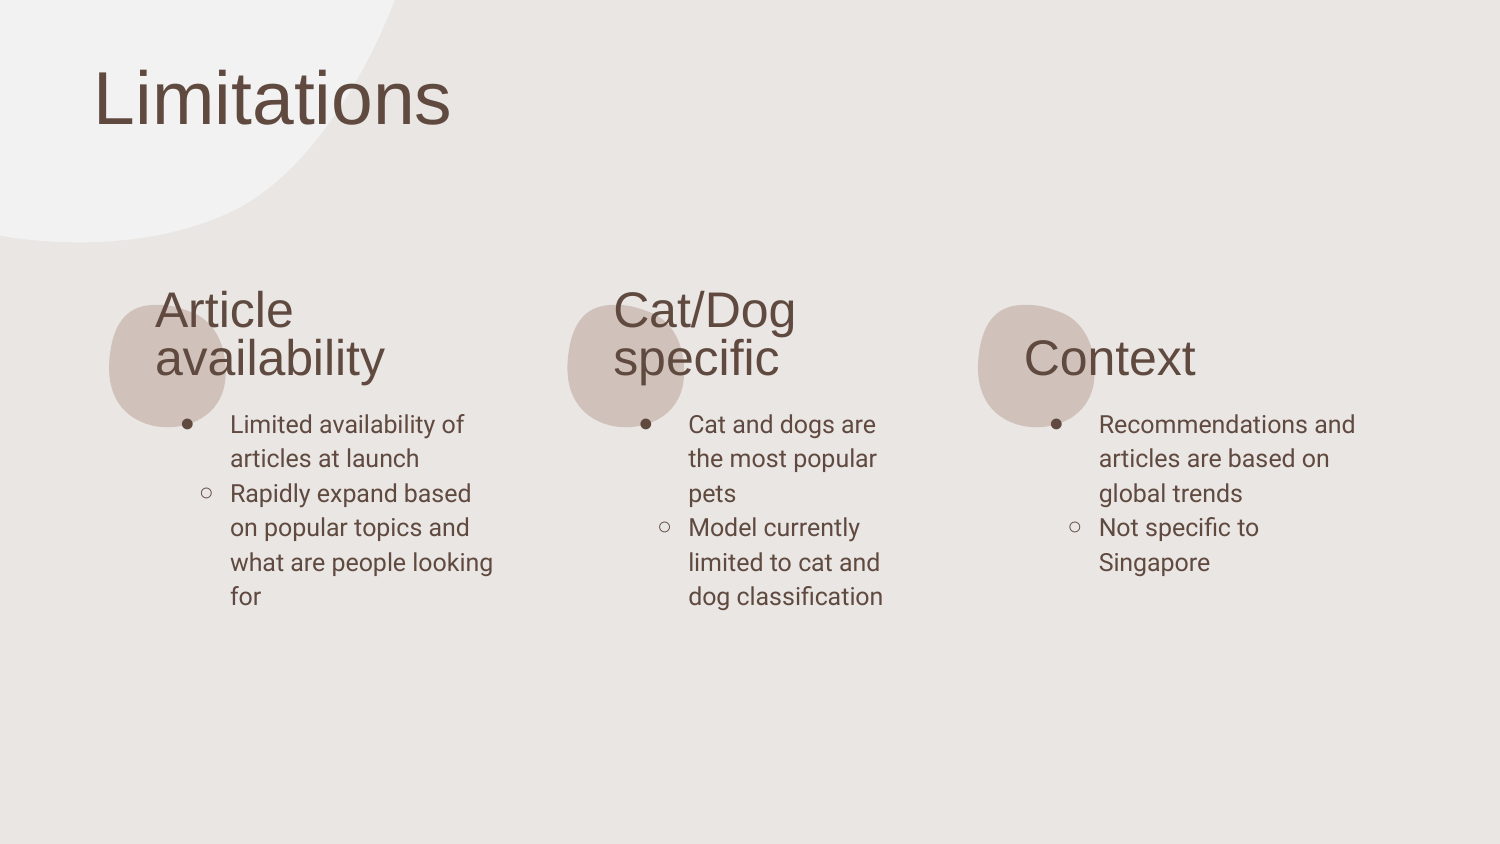

# Limitations

Article availability
Cat/Dog specific
Context
Limited availability of articles at launch
Rapidly expand based on popular topics and what are people looking for
Cat and dogs are the most popular pets
Model currently limited to cat and dog classification
Recommendations and articles are based on  global trends
Not specific to Singapore